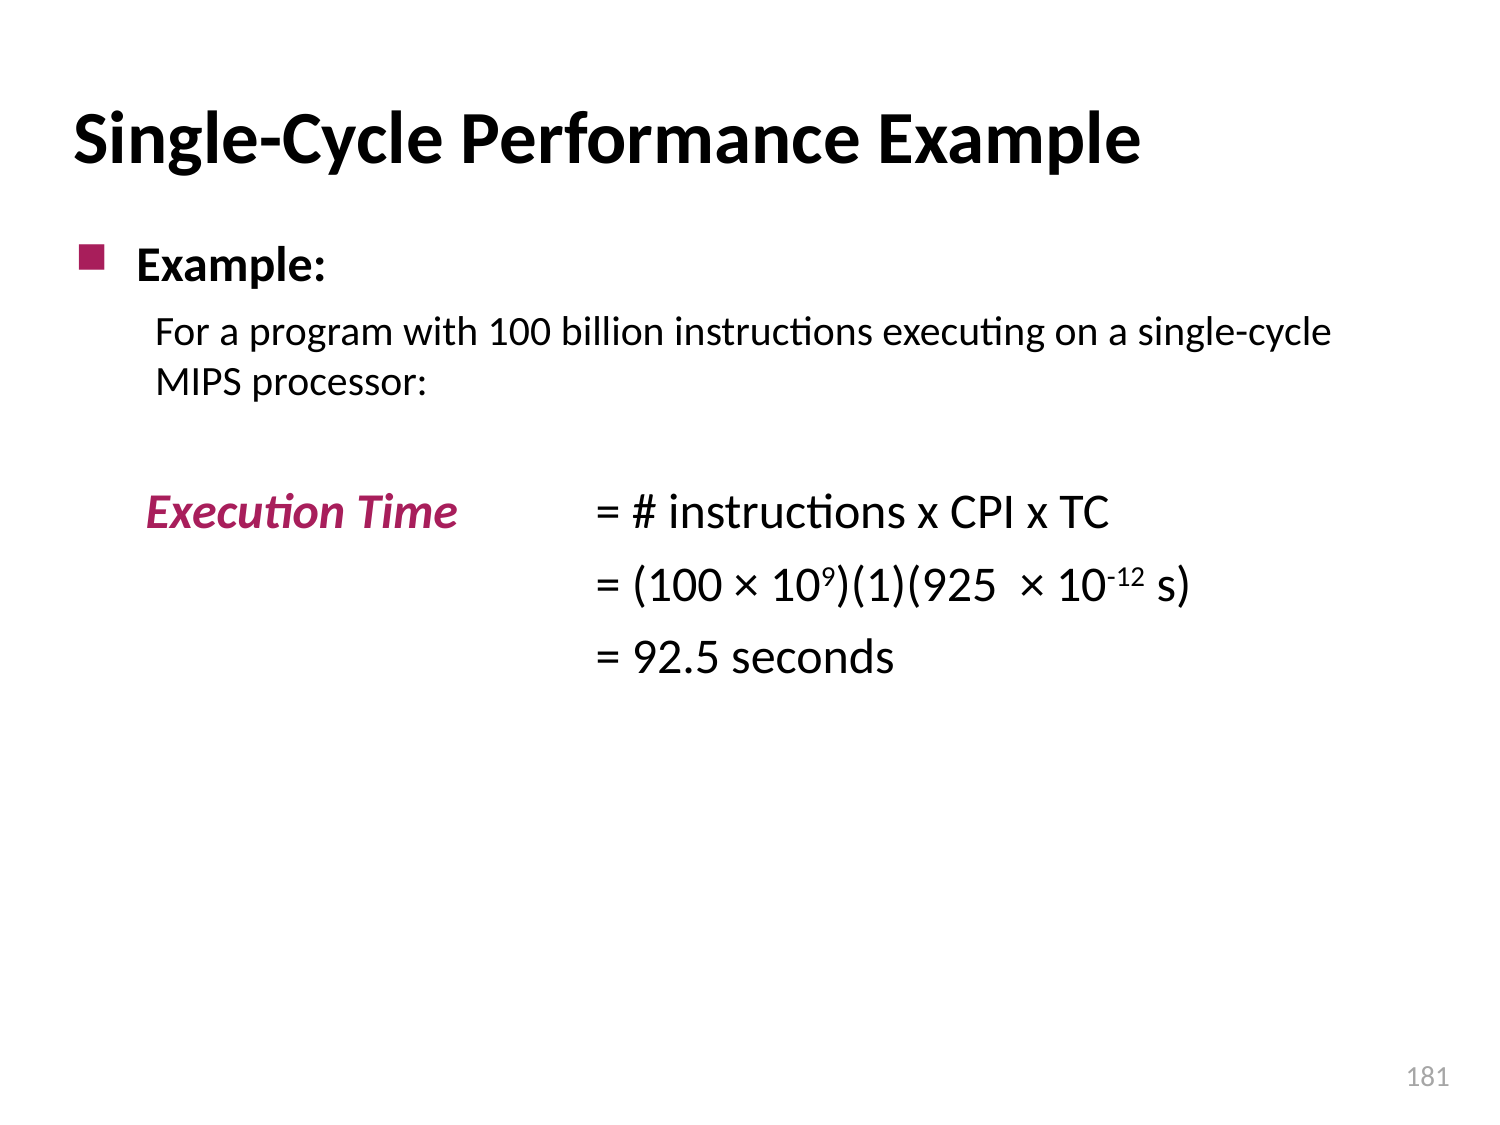

# Single-Cycle Performance Example

Example:
For a program with 100 billion instructions executing on a single-cycle MIPS processor:

Execution Time	= # instructions x CPI x TC
		           	= (100 × 109)(1)(925  × 10-12 s)
		            	= 92.5 seconds